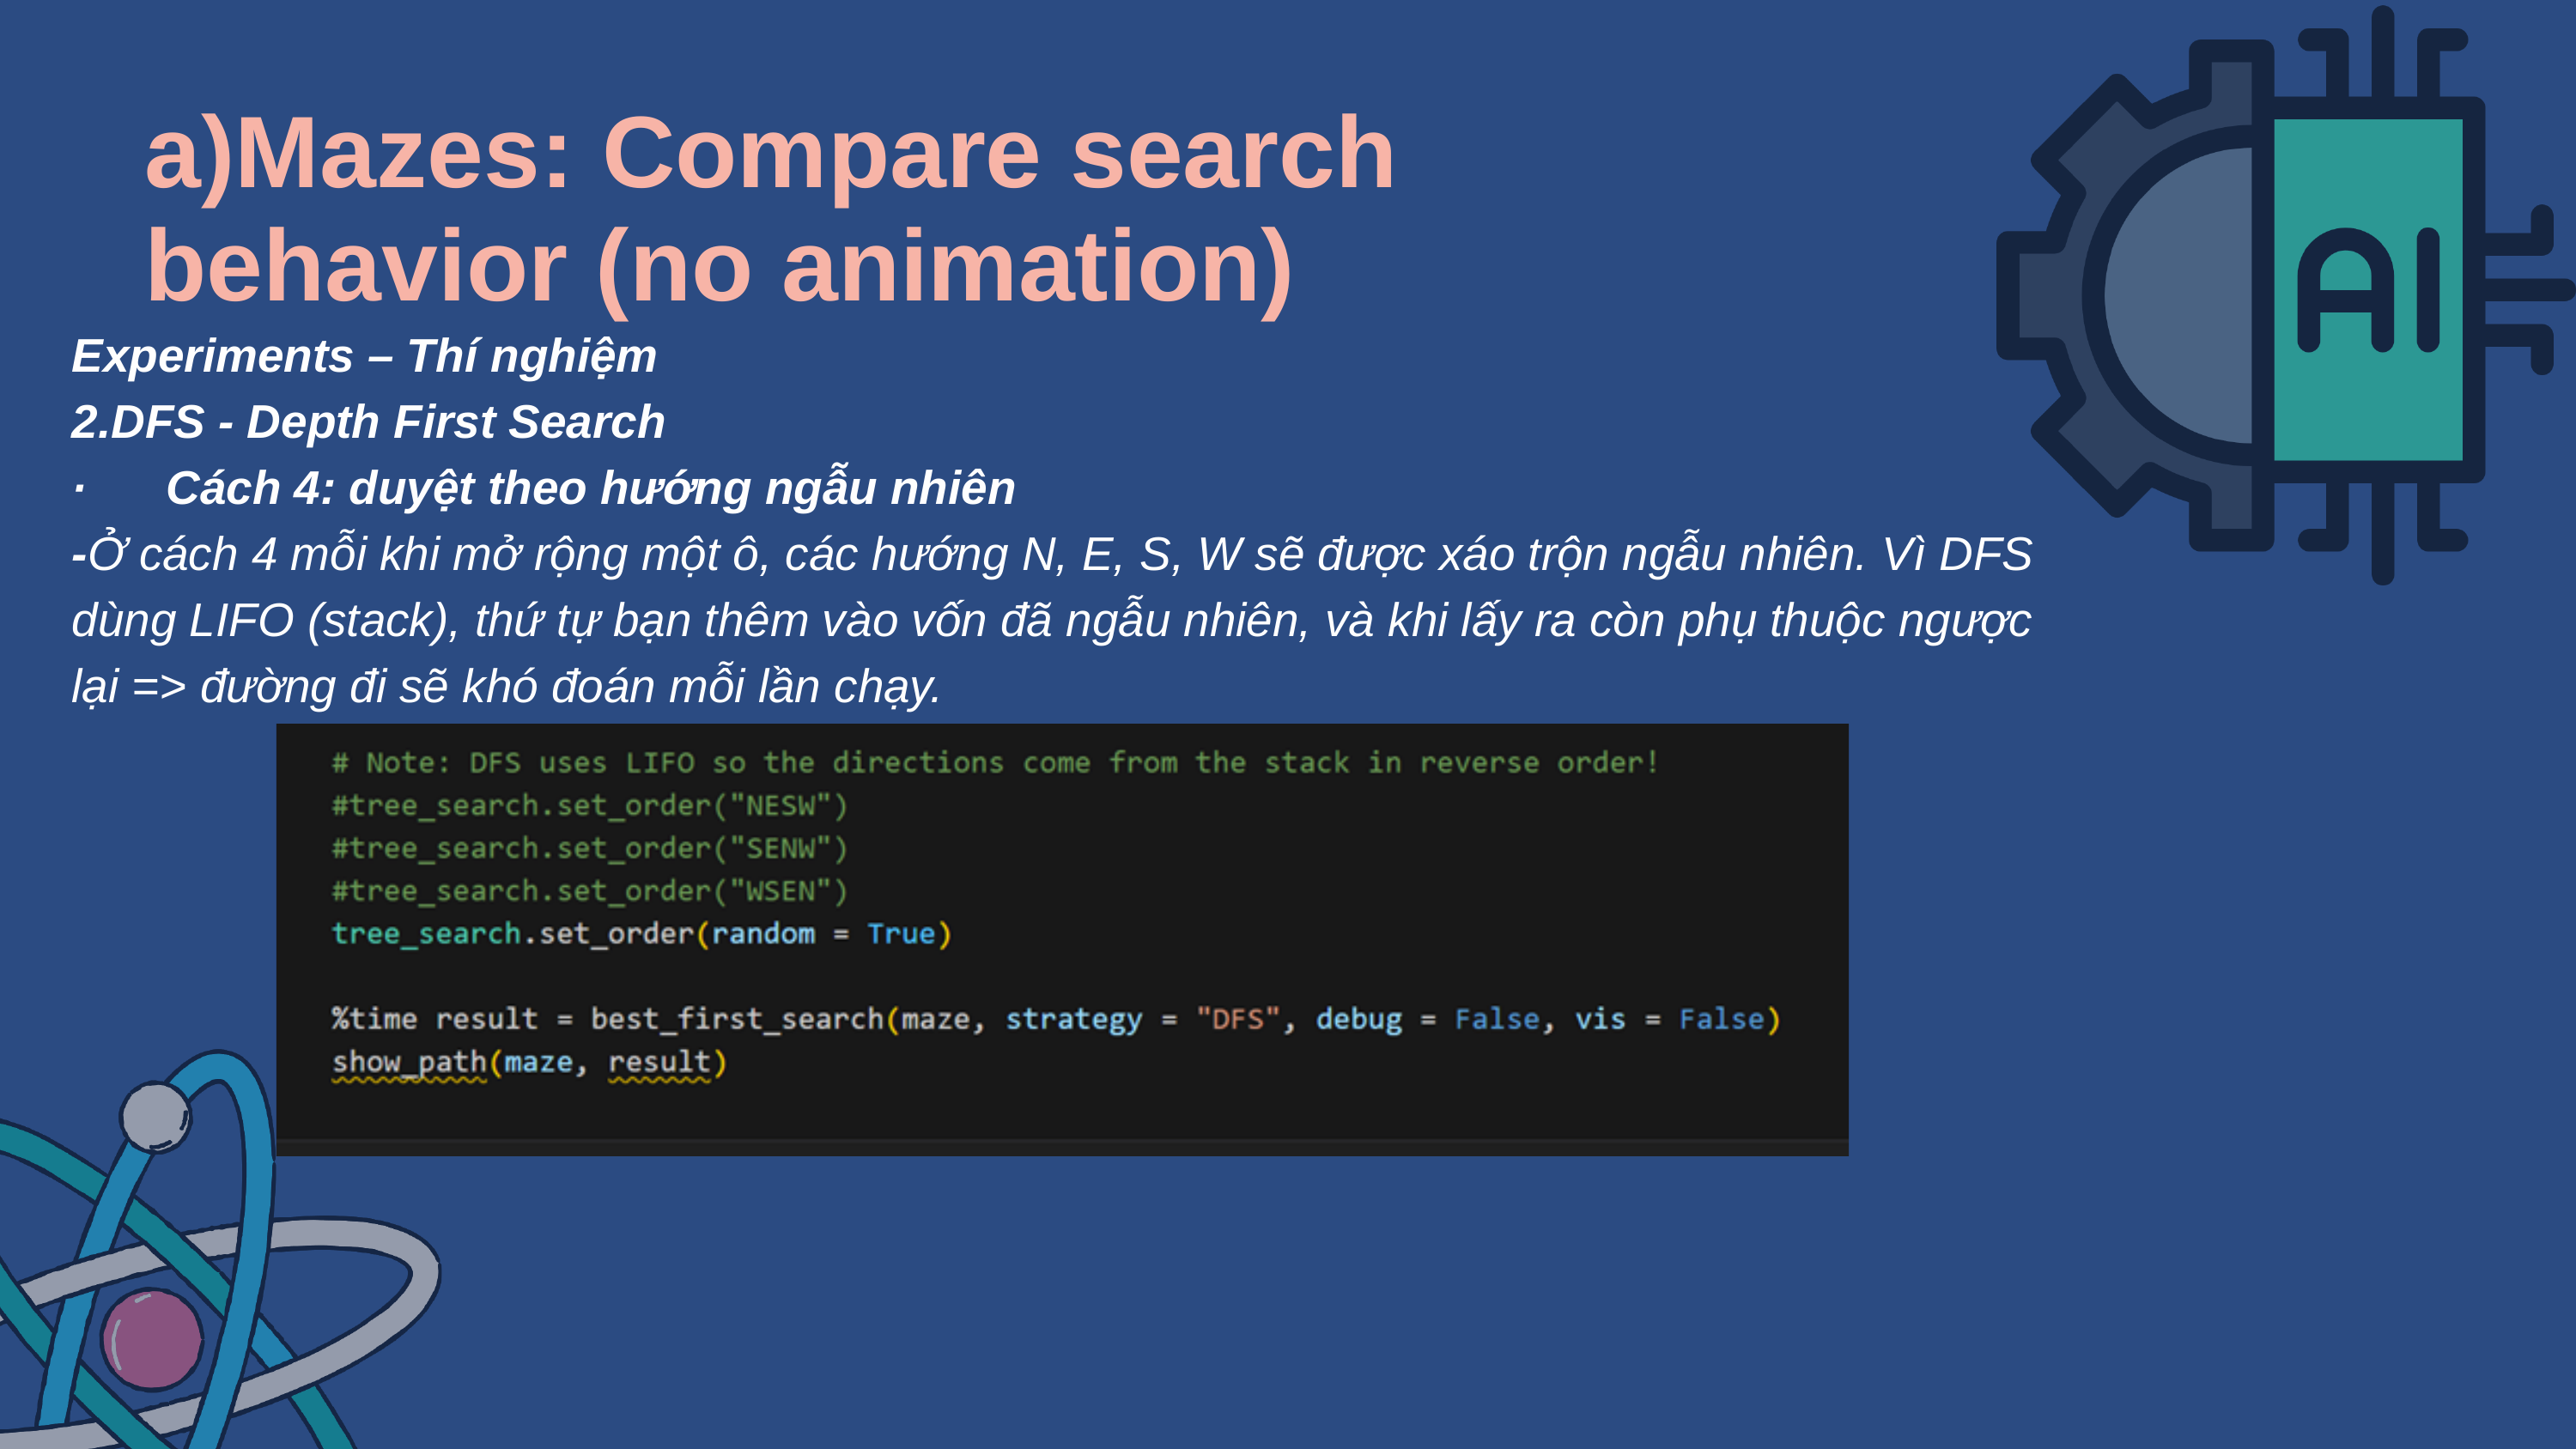

a)Mazes: Compare search behavior (no animation)
Experiments – Thí nghiệm
2.DFS - Depth First Search
·      Cách 4: duyệt theo hướng ngẫu nhiên
-Ở cách 4 mỗi khi mở rộng một ô, các hướng N, E, S, W sẽ được xáo trộn ngẫu nhiên. Vì DFS dùng LIFO (stack), thứ tự bạn thêm vào vốn đã ngẫu nhiên, và khi lấy ra còn phụ thuộc ngược lại => đường đi sẽ khó đoán mỗi lần chạy.